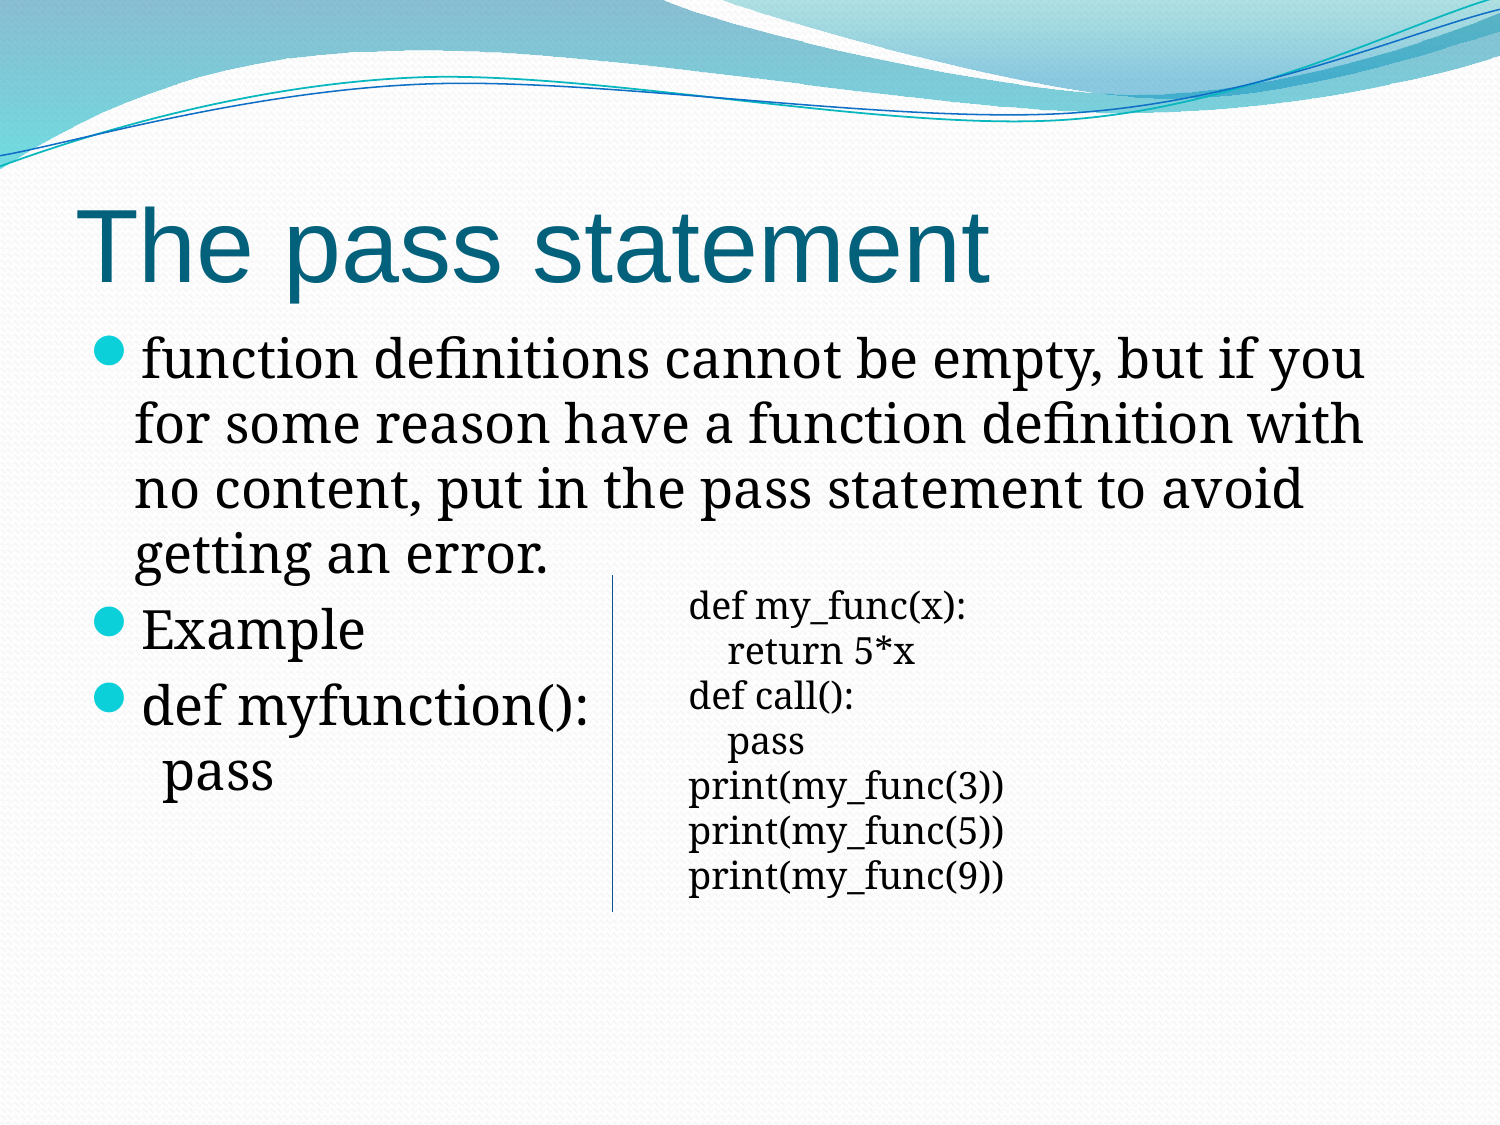

# The pass statement
function definitions cannot be empty, but if you for some reason have a function definition with no content, put in the pass statement to avoid getting an error.
Example
def myfunction():
  pass

def my_func(x):
    return 5*x
def call():
    pass
print(my_func(3))
print(my_func(5))
print(my_func(9))